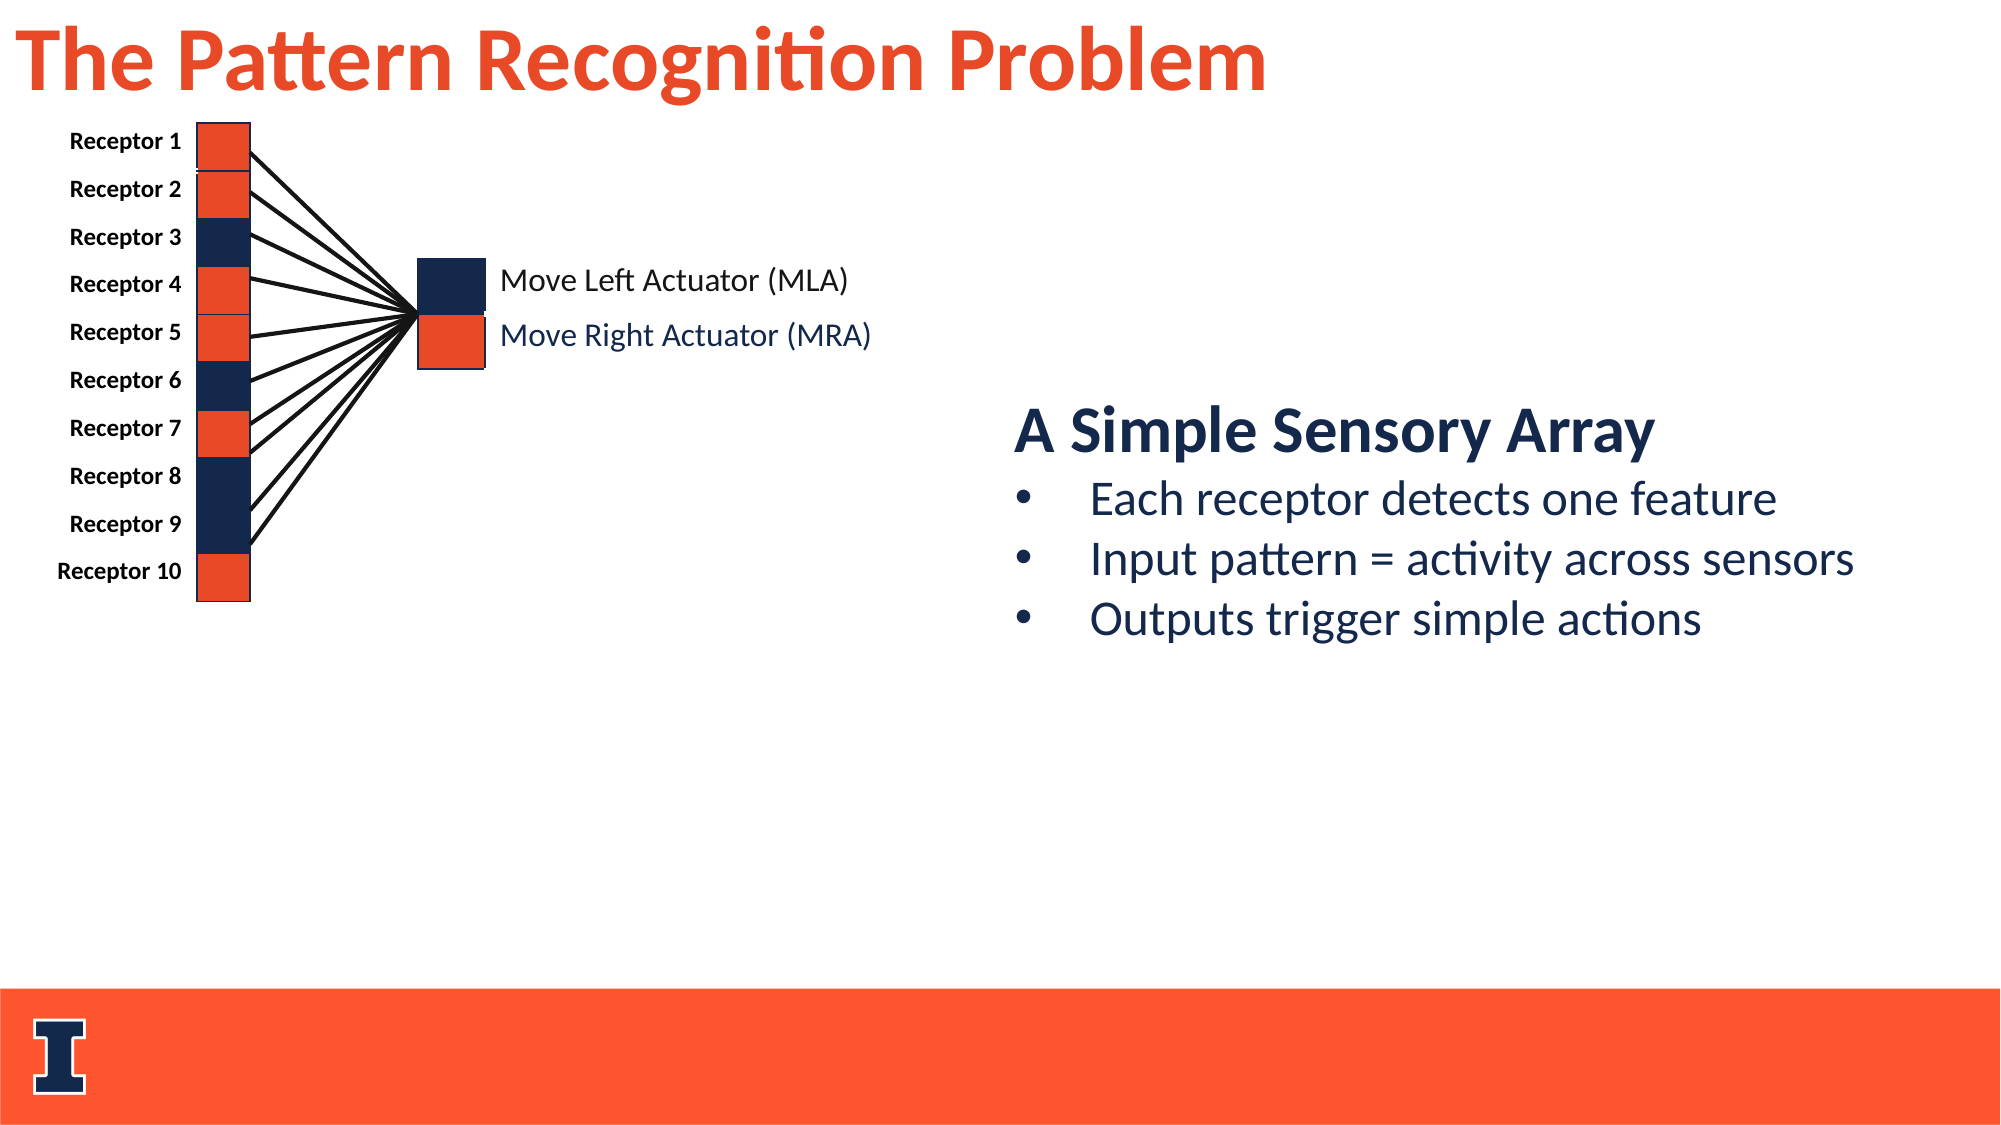

The Pattern Recognition Problem
| Receptor 1 |  |
| --- | --- |
| Receptor 2 |  |
| Receptor 3 |  |
| Receptor 4 |  |
| Receptor 5 |  |
| Receptor 6 |  |
| Receptor 7 |  |
| Receptor 8 |  |
| Receptor 9 |  |
| Receptor 10 |  |
|  | Move Left Actuator (MLA) |
| --- | --- |
|  | Move Right Actuator (MRA) |
A Simple Sensory Array
Each receptor detects one feature
Input pattern = activity across sensors
Outputs trigger simple actions